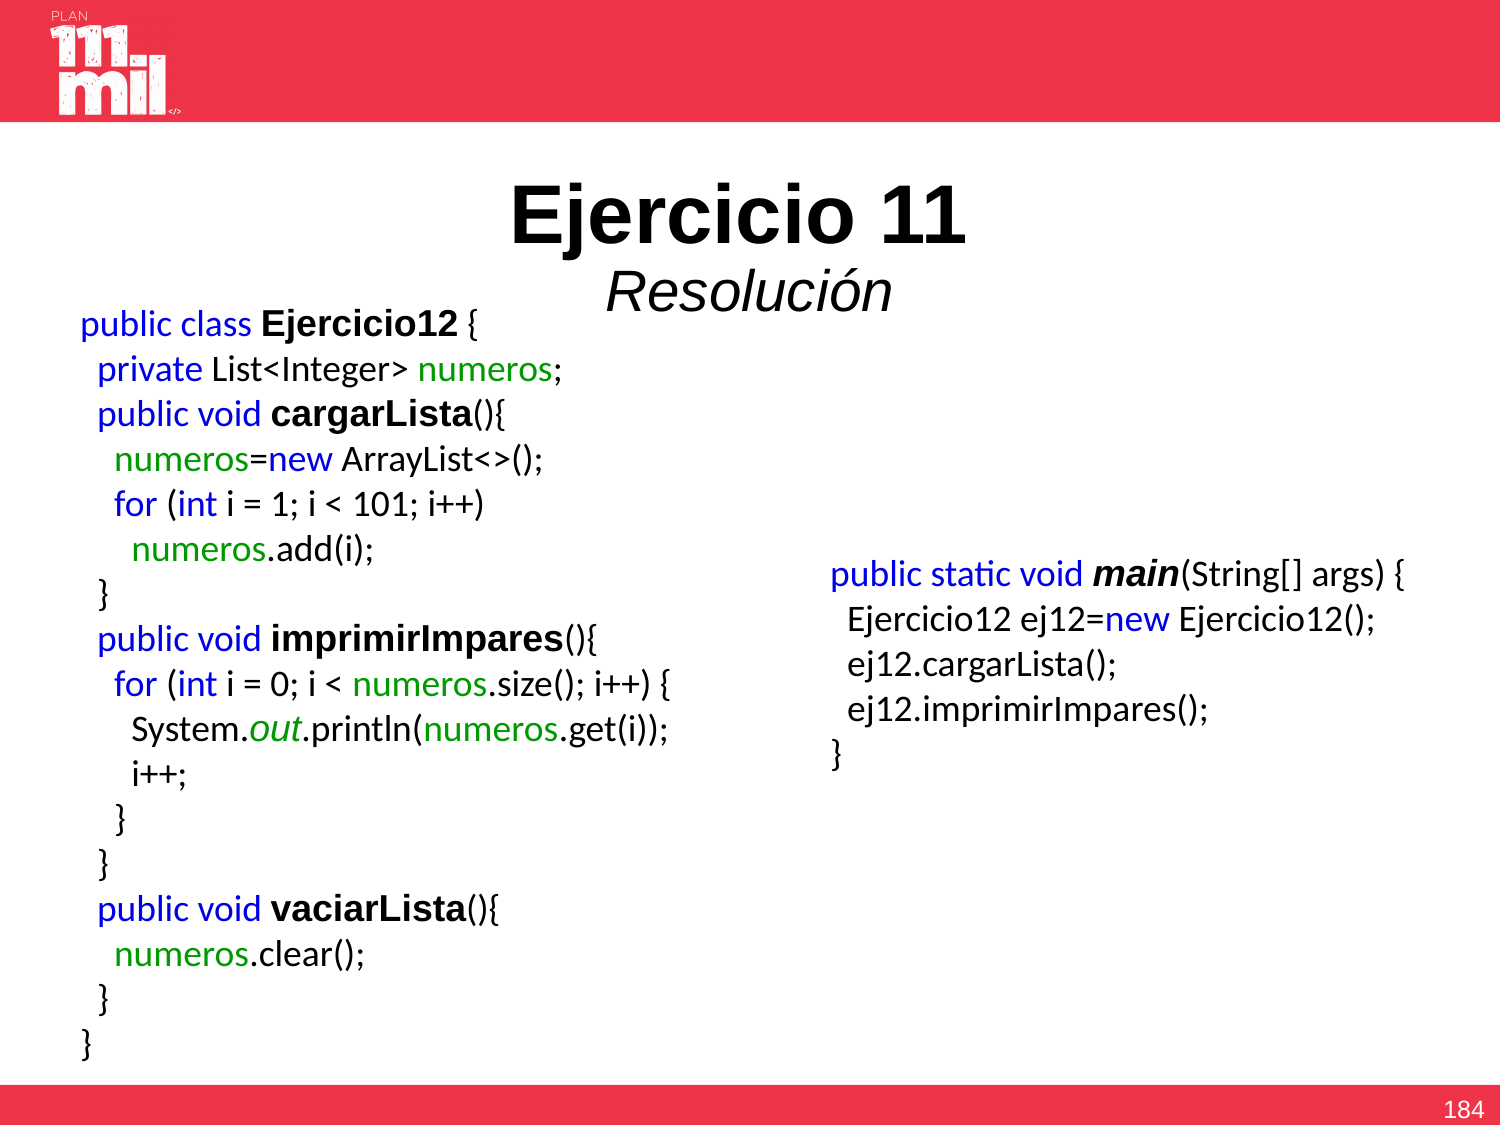

# Ejercicio 11 Resolución
public class Ejercicio12 {
  private List<Integer> numeros;
  public void cargarLista(){
    numeros=new ArrayList<>();
    for (int i = 1; i < 101; i++)
      numeros.add(i);
  }
  public void imprimirImpares(){
    for (int i = 0; i < numeros.size(); i++) {
      System.out.println(numeros.get(i));
      i++;
    }
  }
  public void vaciarLista(){
    numeros.clear();
  }
}
public static void main(String[] args) {
  Ejercicio12 ej12=new Ejercicio12();
  ej12.cargarLista();
  ej12.imprimirImpares();
}
184